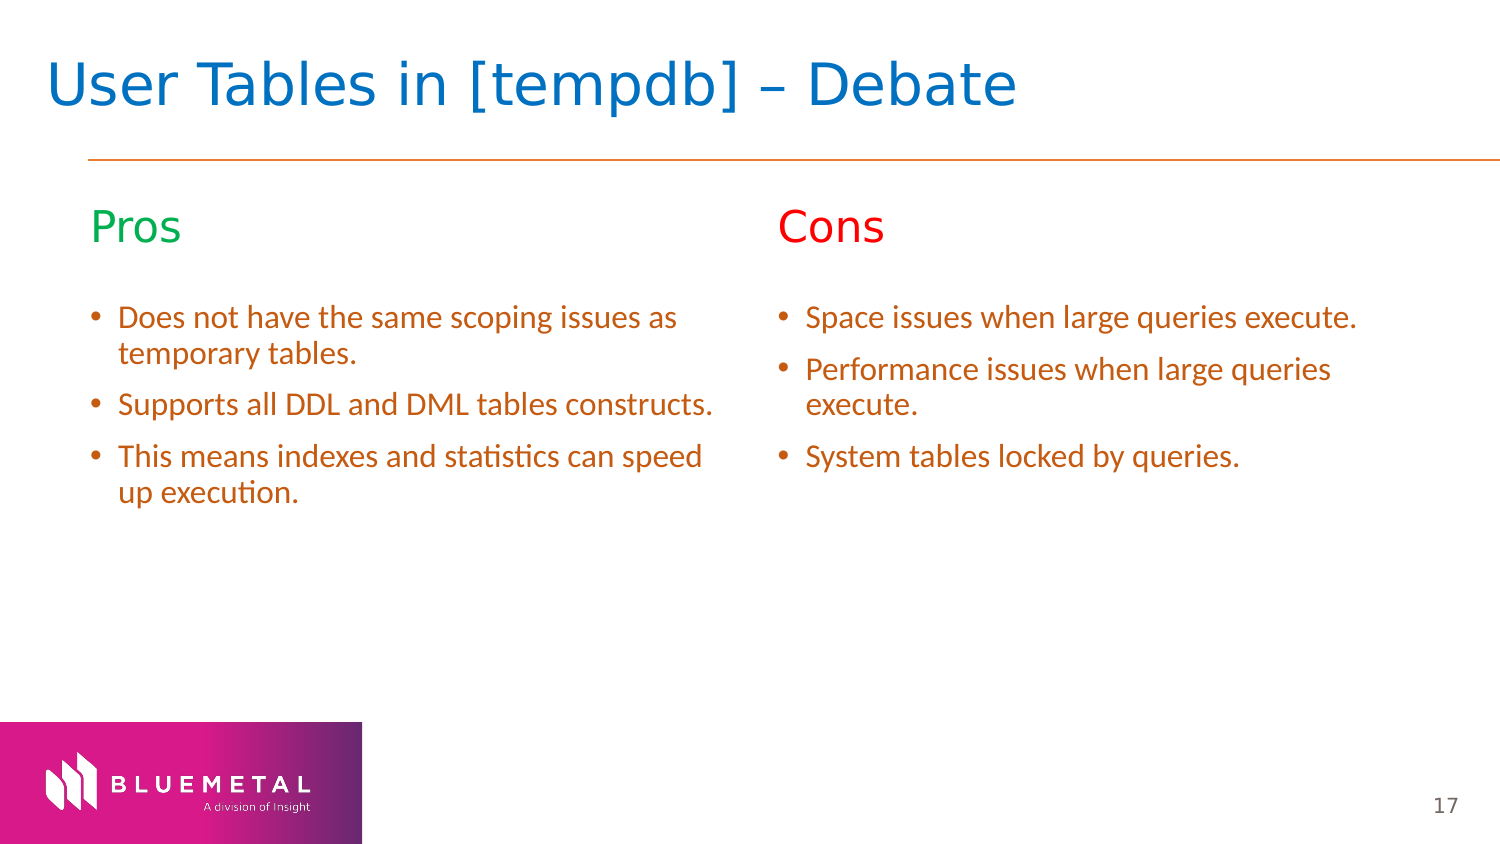

# User Tables in [tempdb] – Debate
Pros

Does not have the same scoping issues as temporary tables.
Supports all DDL and DML tables constructs.
This means indexes and statistics can speed up execution.

Cons

Space issues when large queries execute.
Performance issues when large queries execute.
System tables locked by queries.

Footer Goes Here